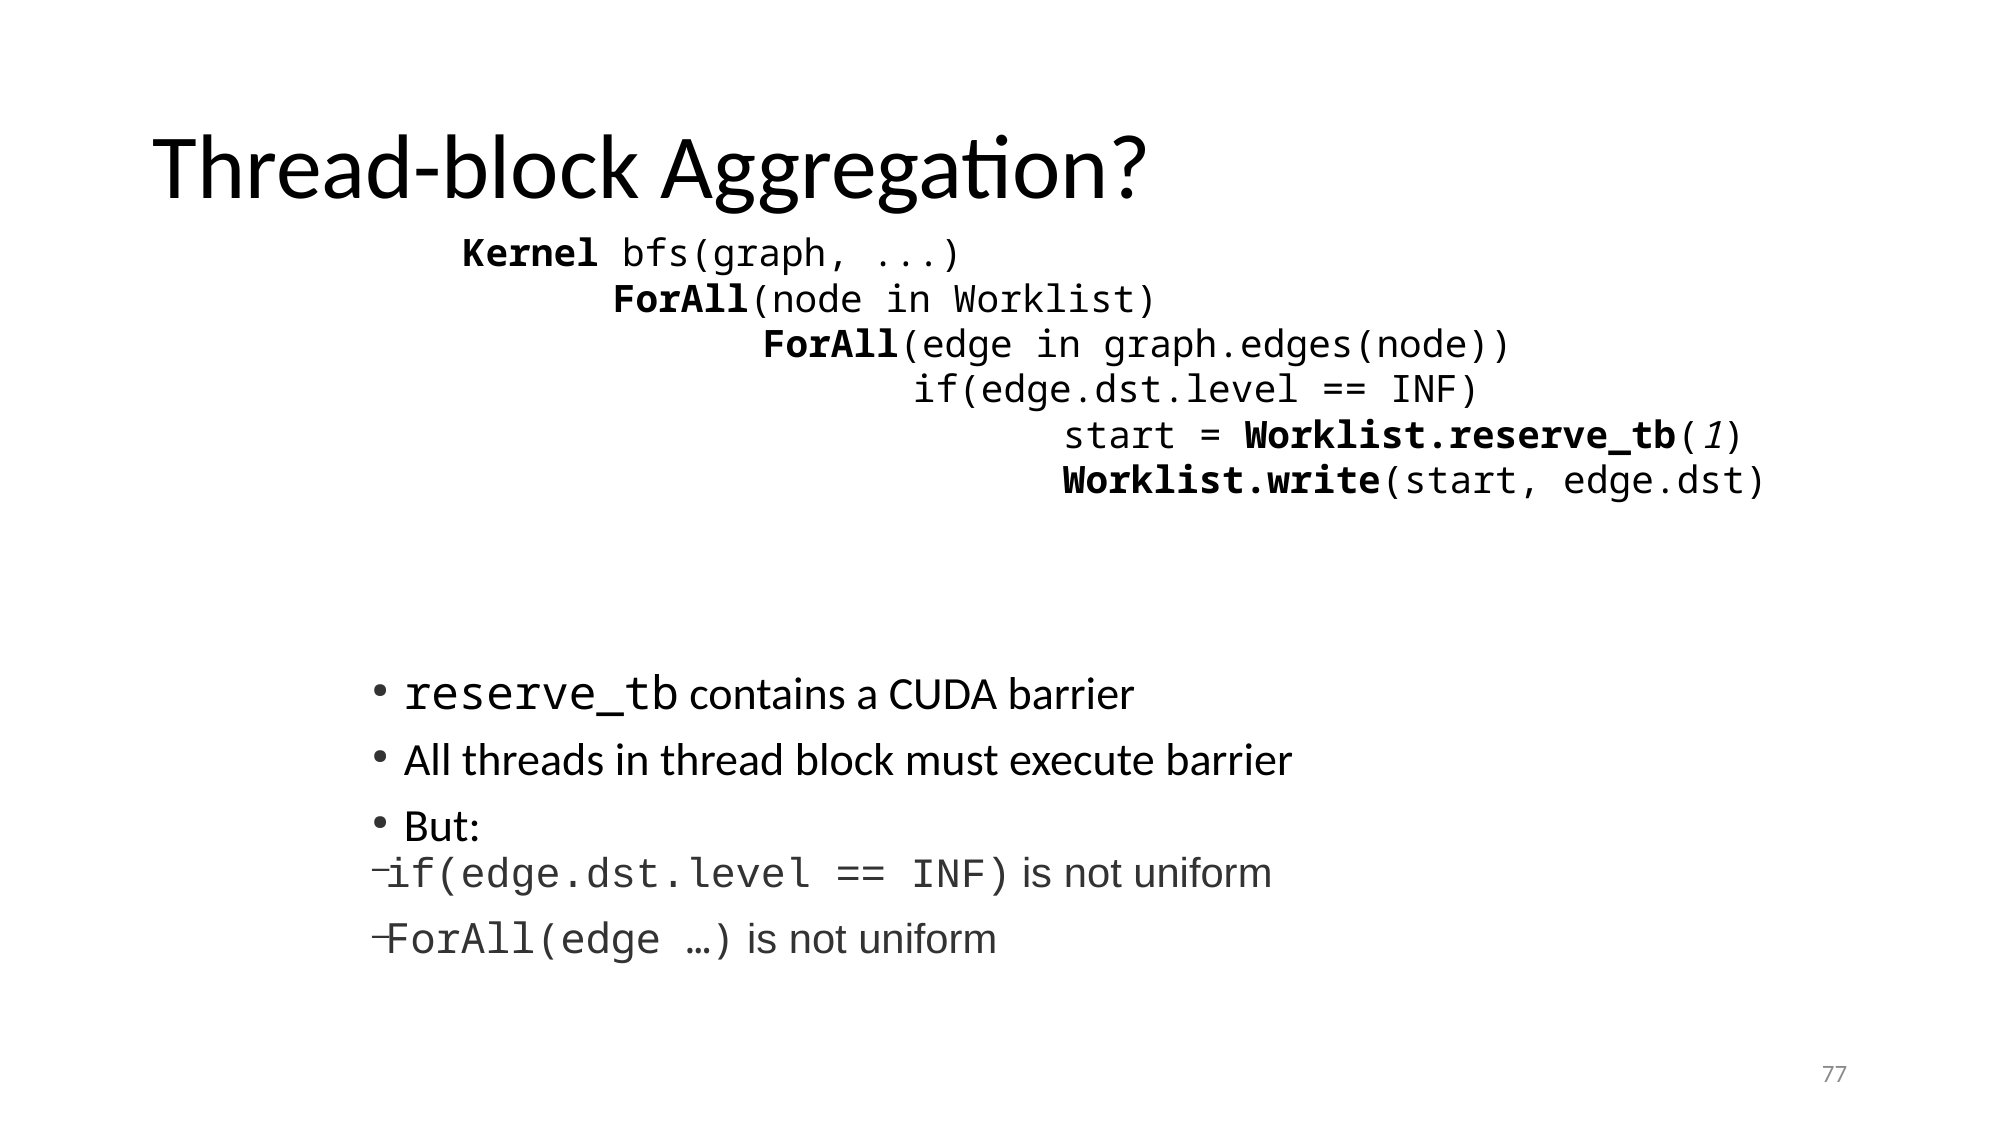

Thread-block Aggregation?
Kernel bfs(graph, ...)
	ForAll(node in Worklist)
		ForAll(edge in graph.edges(node))
			if(edge.dst.level == INF)
				start = Worklist.reserve_tb(1)
				Worklist.write(start, edge.dst)

reserve_tb contains a CUDA barrier
All threads in thread block must execute barrier
But:
if(edge.dst.level == INF) is not uniform
ForAll(edge …) is not uniform
77